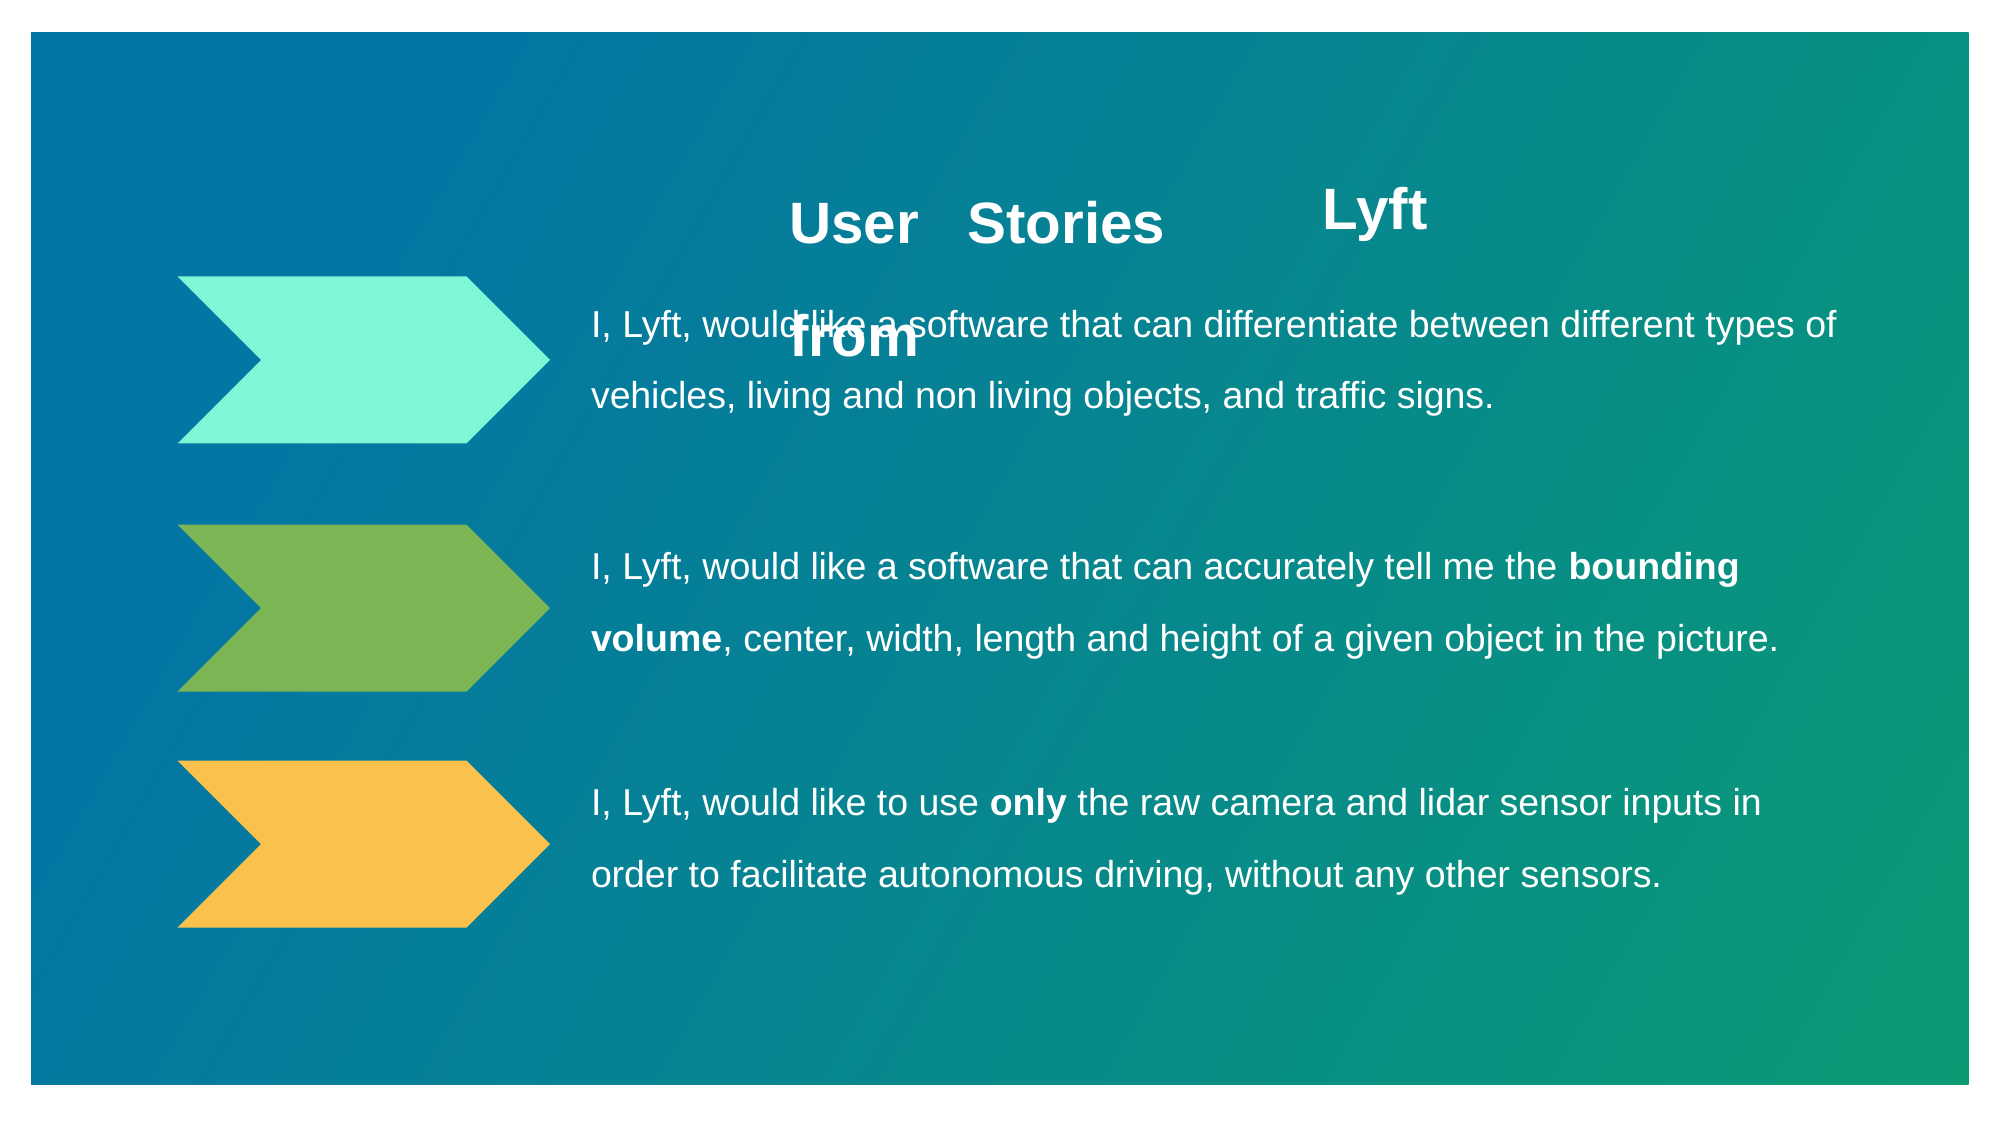

User   Stories  from
Lyft

I, Lyft, would like a software that can differentiate between different types of vehicles, living and non living objects, and traffic signs.

I, Lyft, would like a software that can accurately tell me the bounding volume, center, width, length and height of a given object in the picture.

I, Lyft, would like to use only the raw camera and lidar sensor inputs in order to facilitate autonomous driving, without any other sensors.